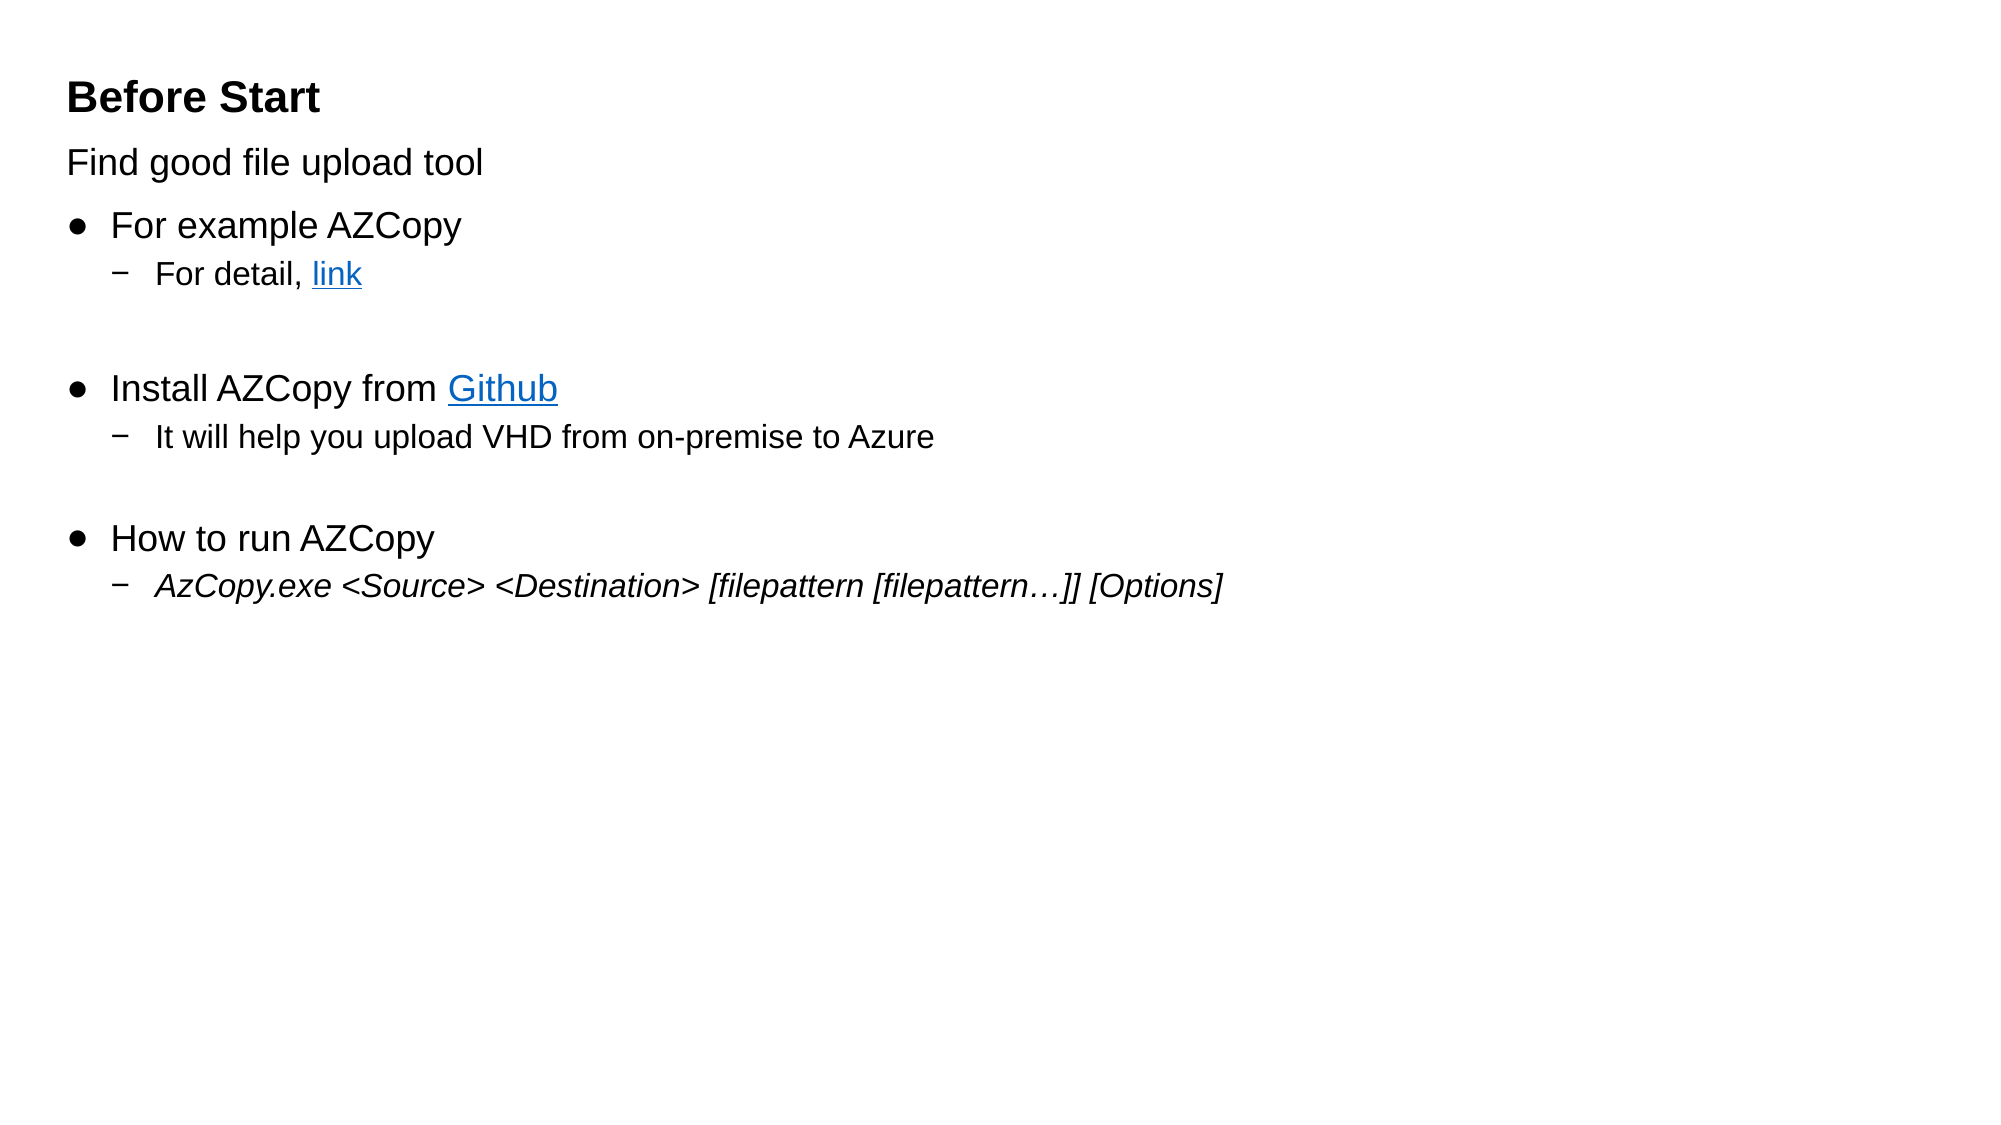

# Before Start
Find good file upload tool
For example AZCopy
For detail, link

Install AZCopy from Github
It will help you upload VHD from on-premise to Azure

How to run AZCopy
AzCopy.exe <Source> <Destination> [filepattern [filepattern…]] [Options]